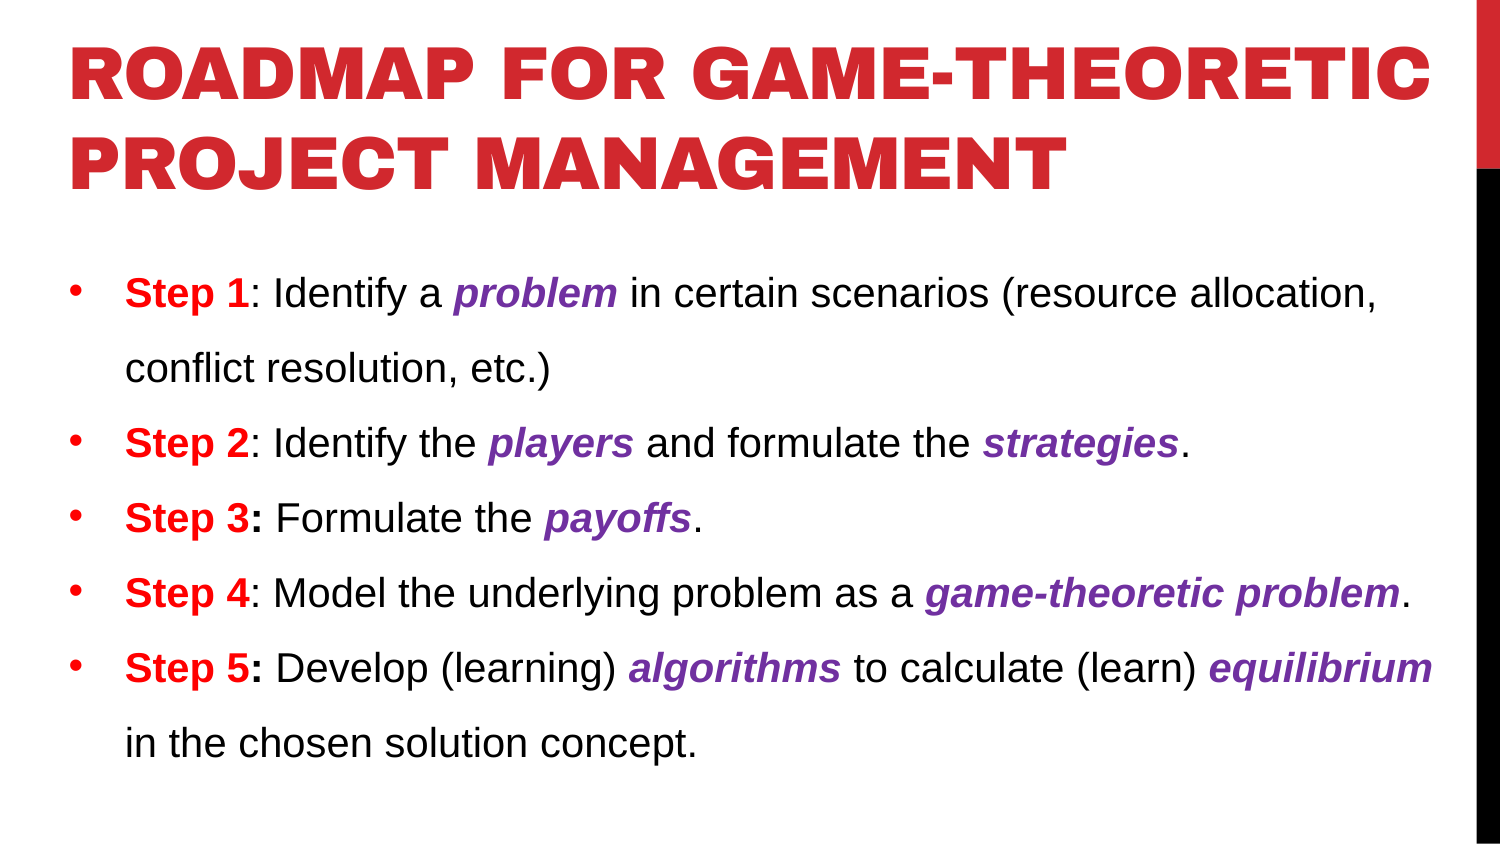

# Roadmap for game-theoretic project management
Step 1: Identify a problem in certain scenarios (resource allocation, conflict resolution, etc.)
Step 2: Identify the players and formulate the strategies.
Step 3: Formulate the payoffs.
Step 4: Model the underlying problem as a game-theoretic problem.
Step 5: Develop (learning) algorithms to calculate (learn) equilibrium in the chosen solution concept.